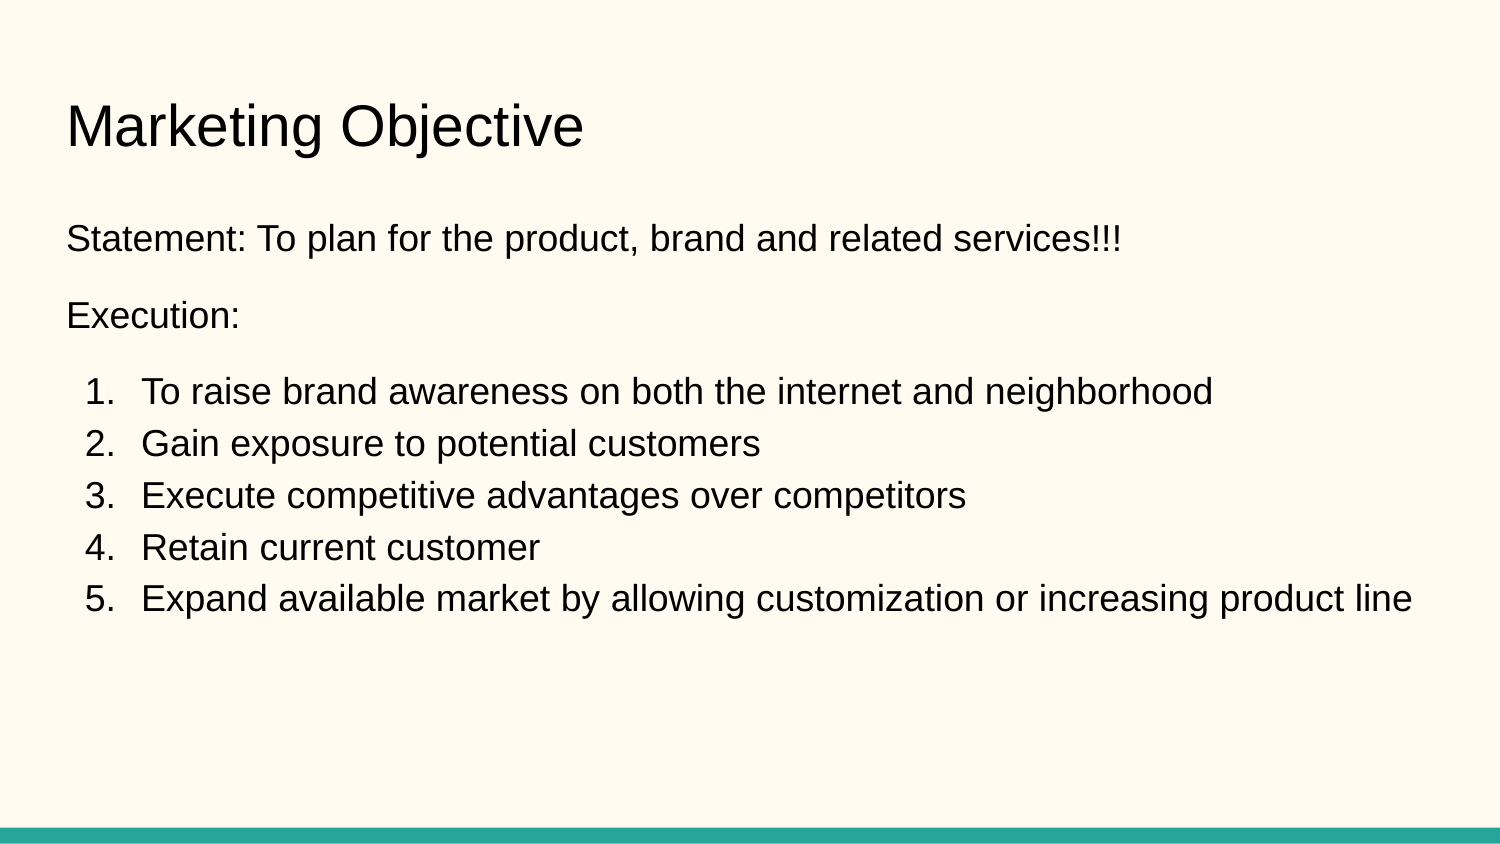

# Marketing Objective
Statement: To plan for the product, brand and related services!!!
Execution:
To raise brand awareness on both the internet and neighborhood
Gain exposure to potential customers
Execute competitive advantages over competitors
Retain current customer
Expand available market by allowing customization or increasing product line